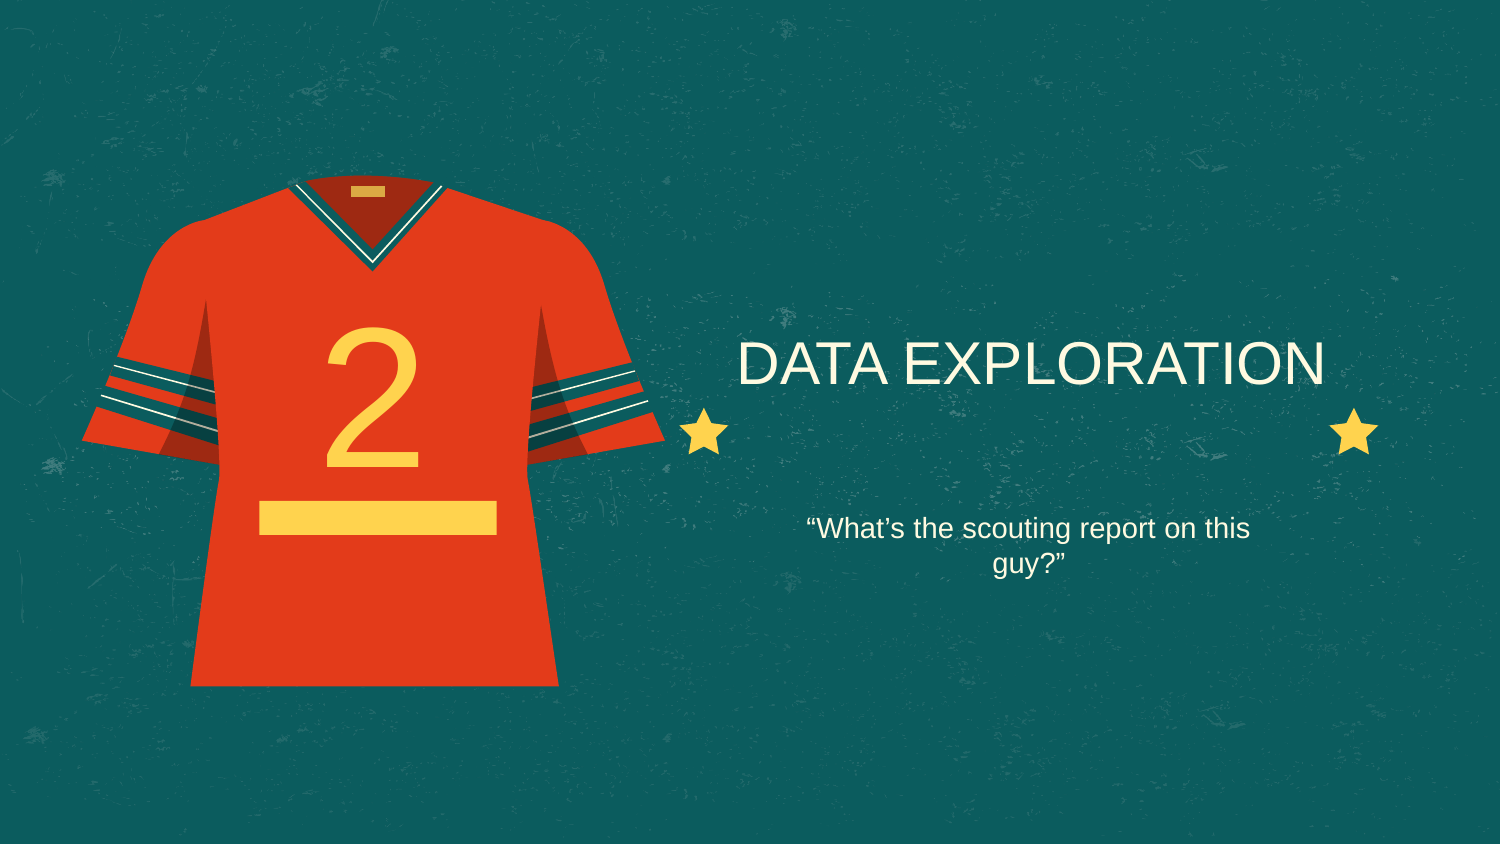

2
# DATA EXPLORATION

“What’s the scouting report on this guy?”